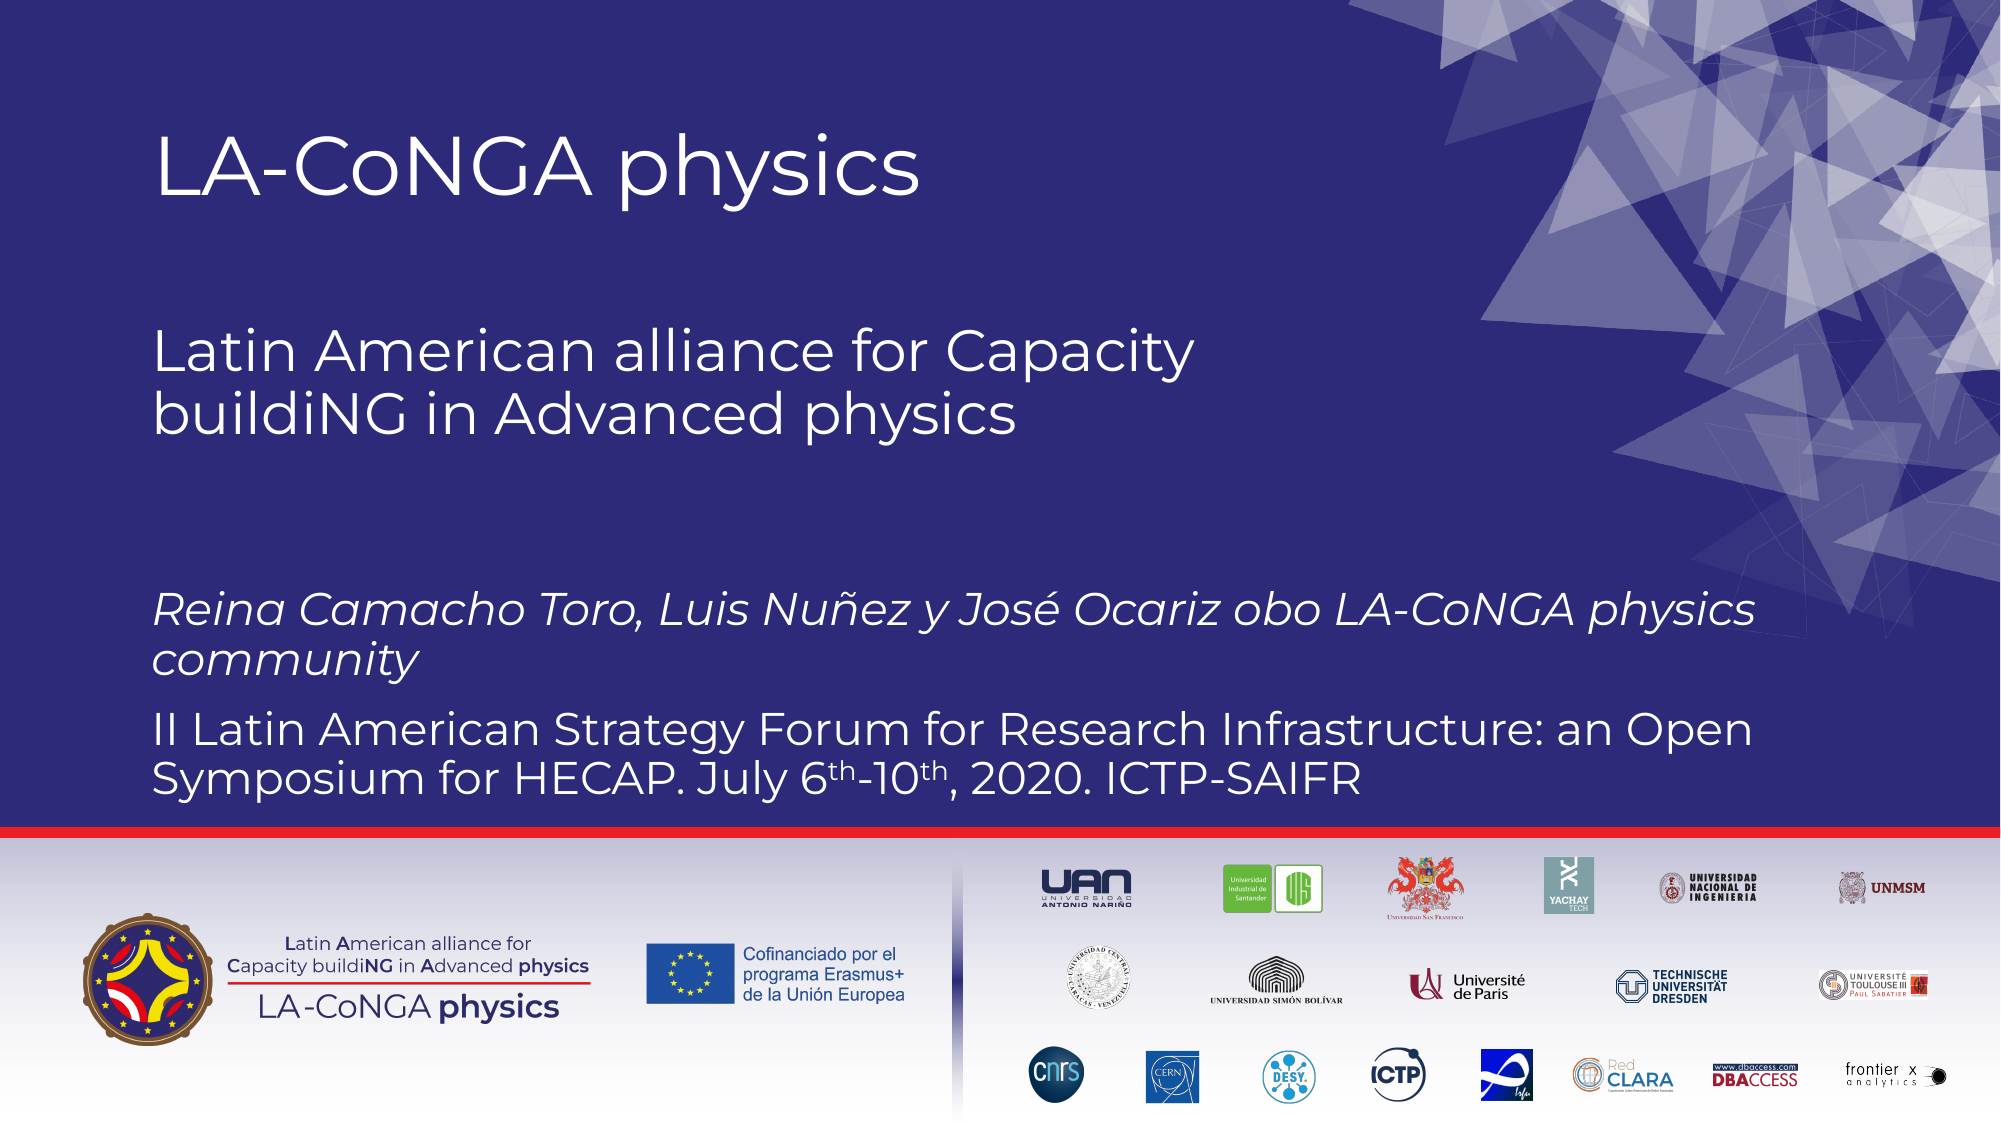

# LA-CoNGA physics
Latin American alliance for Capacity buildiNG in Advanced physics
Reina Camacho Toro, Luis Nuñez y José Ocariz obo LA-CoNGA physics community
II Latin American Strategy Forum for Research Infrastructure: an Open Symposium for HECAP. July 6th-10th, 2020. ICTP-SAIFR